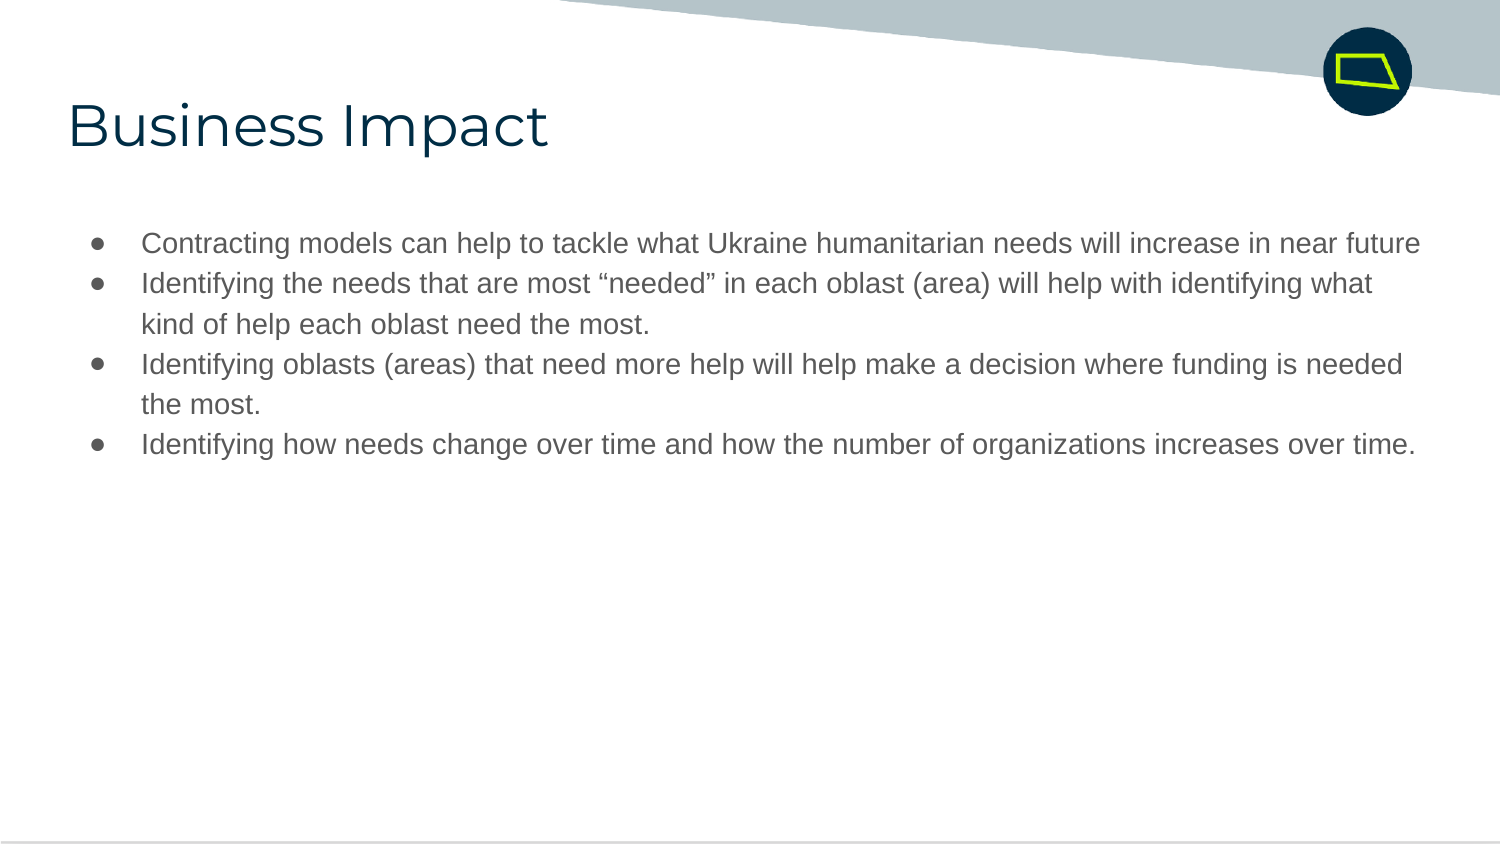

Business Impact
Contracting models can help to tackle what Ukraine humanitarian needs will increase in near future
Identifying the needs that are most “needed” in each oblast (area) will help with identifying what kind of help each oblast need the most.
Identifying oblasts (areas) that need more help will help make a decision where funding is needed the most.
Identifying how needs change over time and how the number of organizations increases over time.